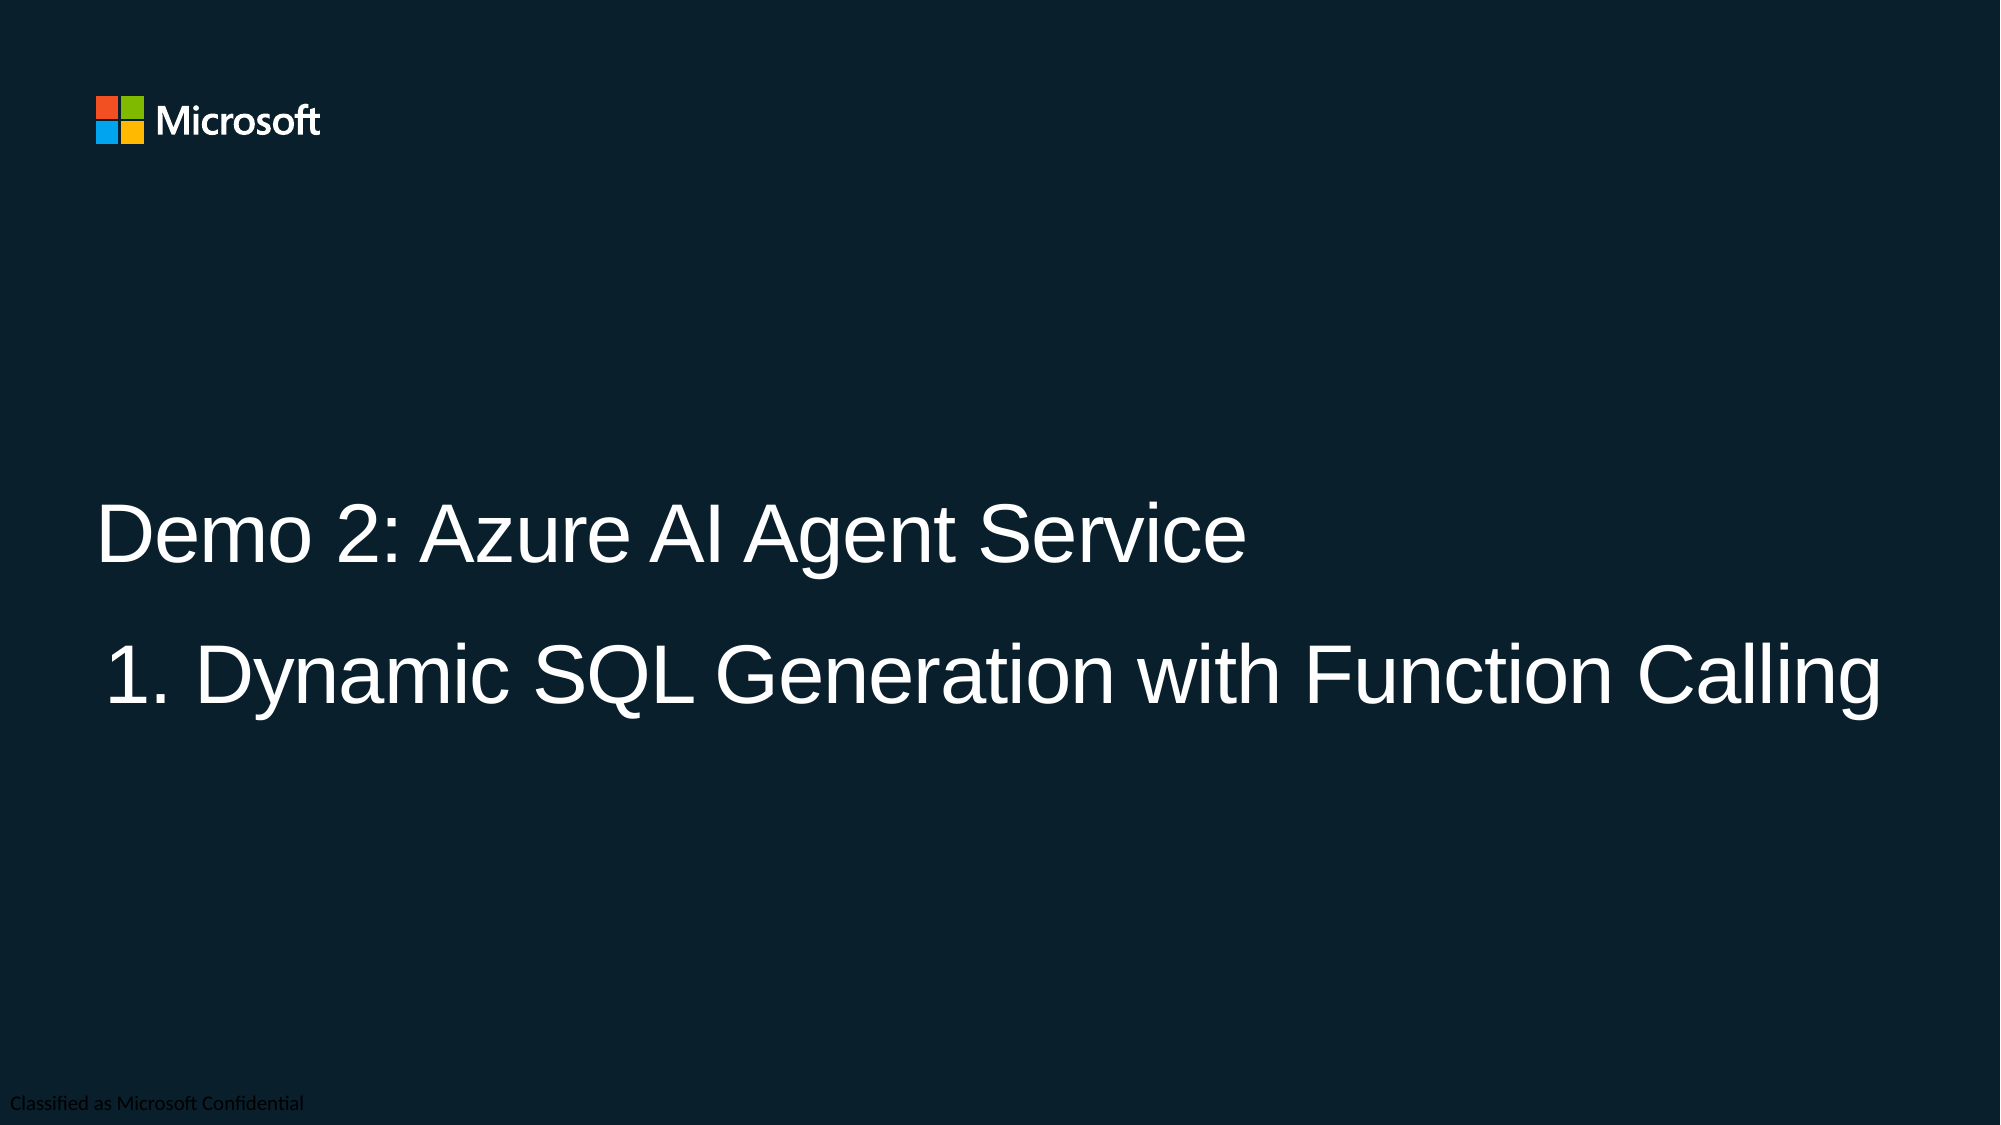

# Demo 2: Azure AI Agent Service
1. Dynamic SQL Generation with Function Calling